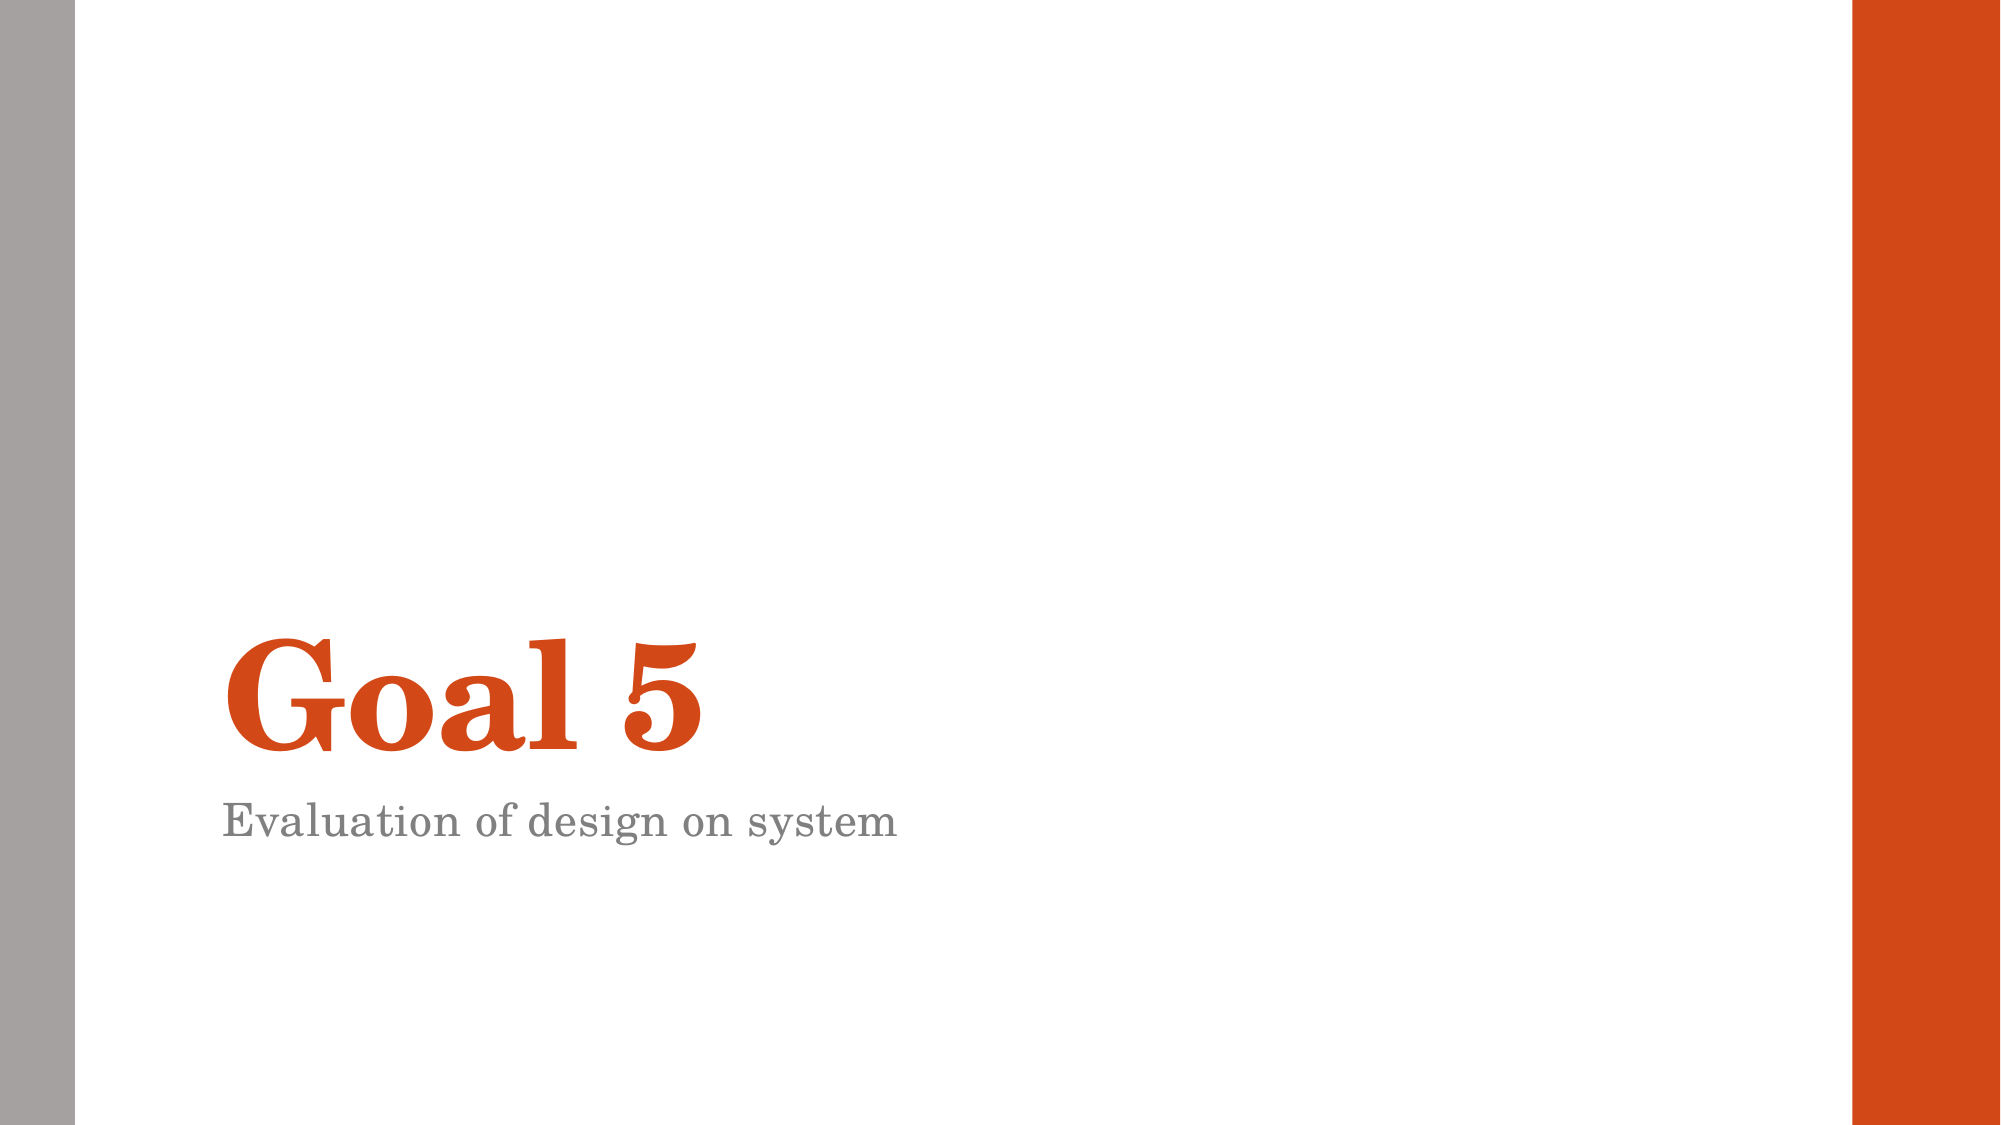

# Goal 5
Evaluation of design on system